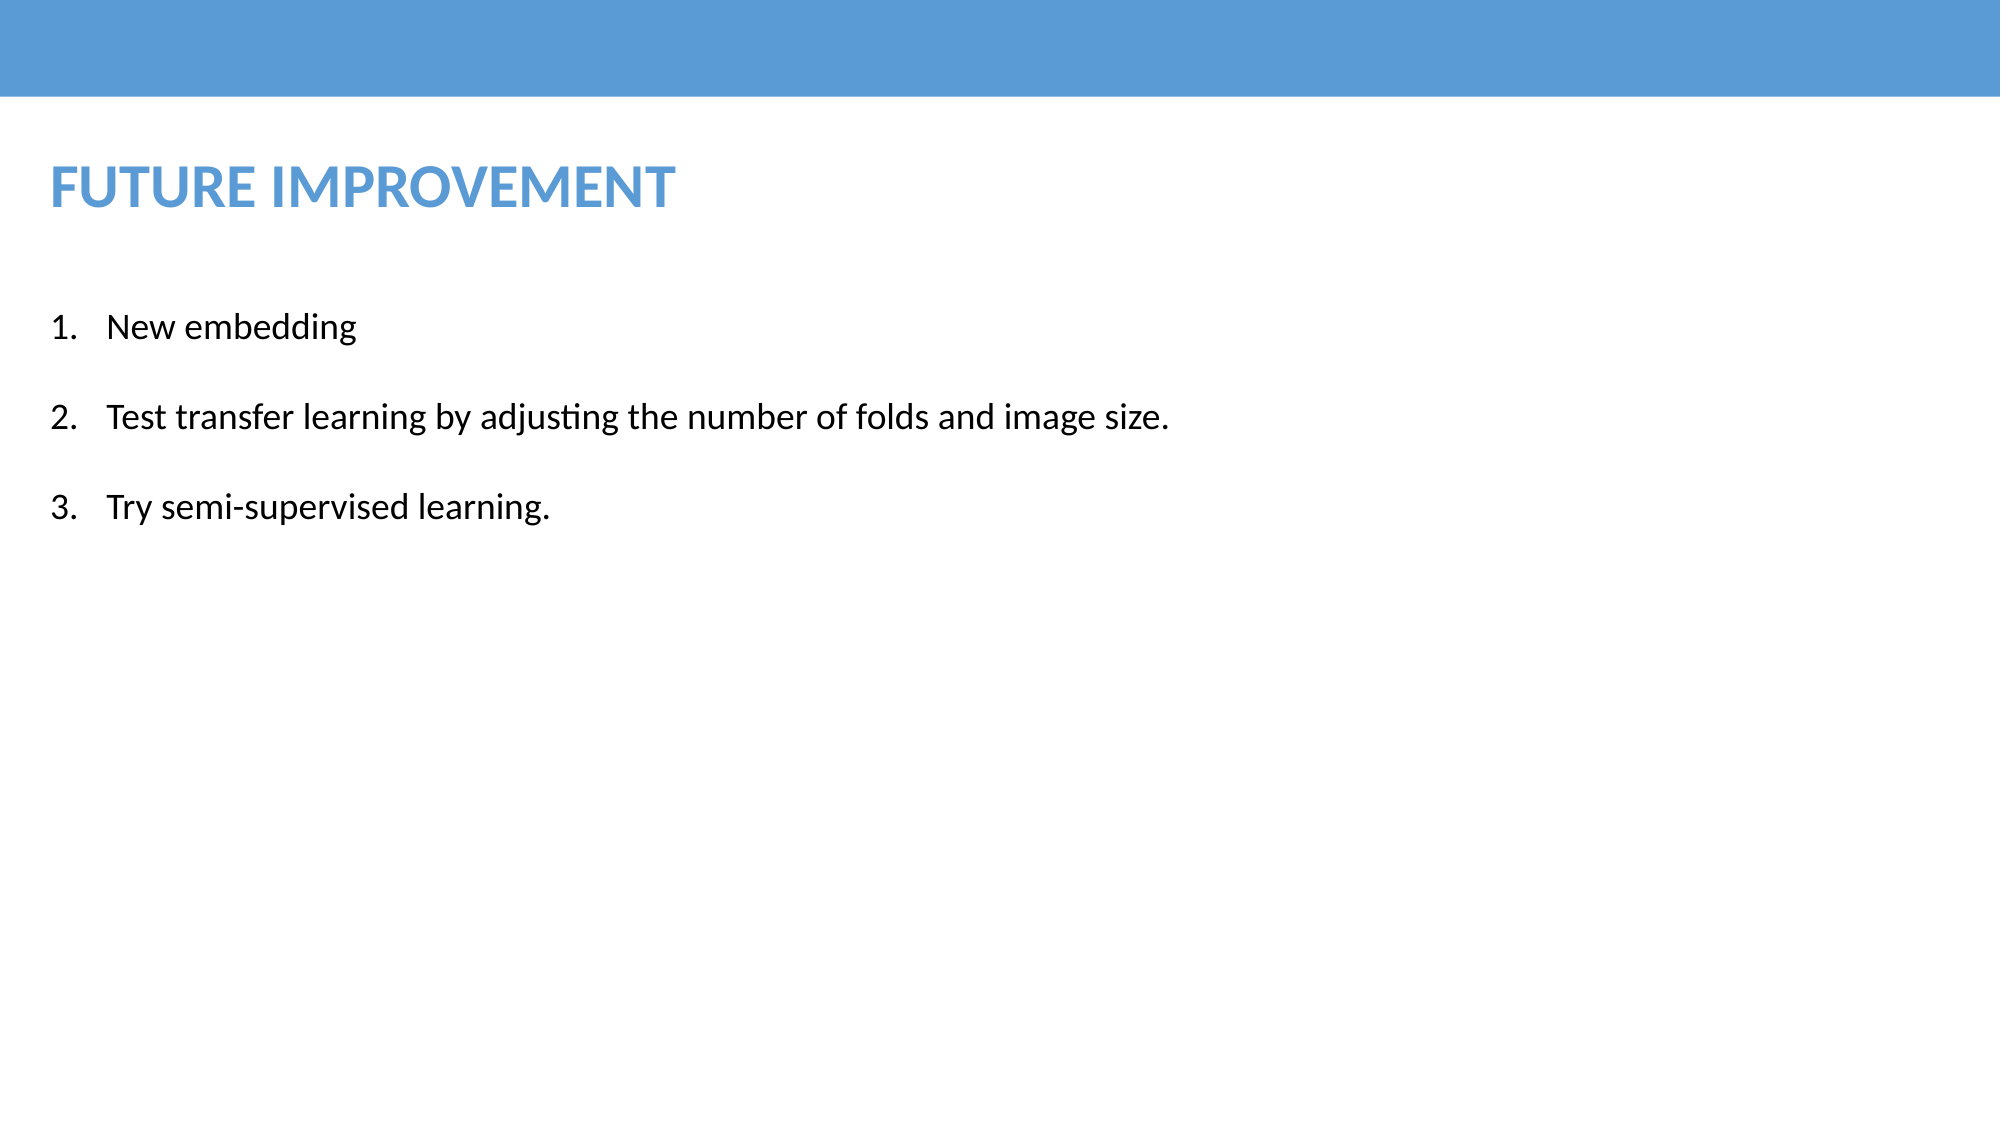

FUTURE IMPROVEMENT
New embedding
Test transfer learning by adjusting the number of folds and image size.
Try semi-supervised learning.